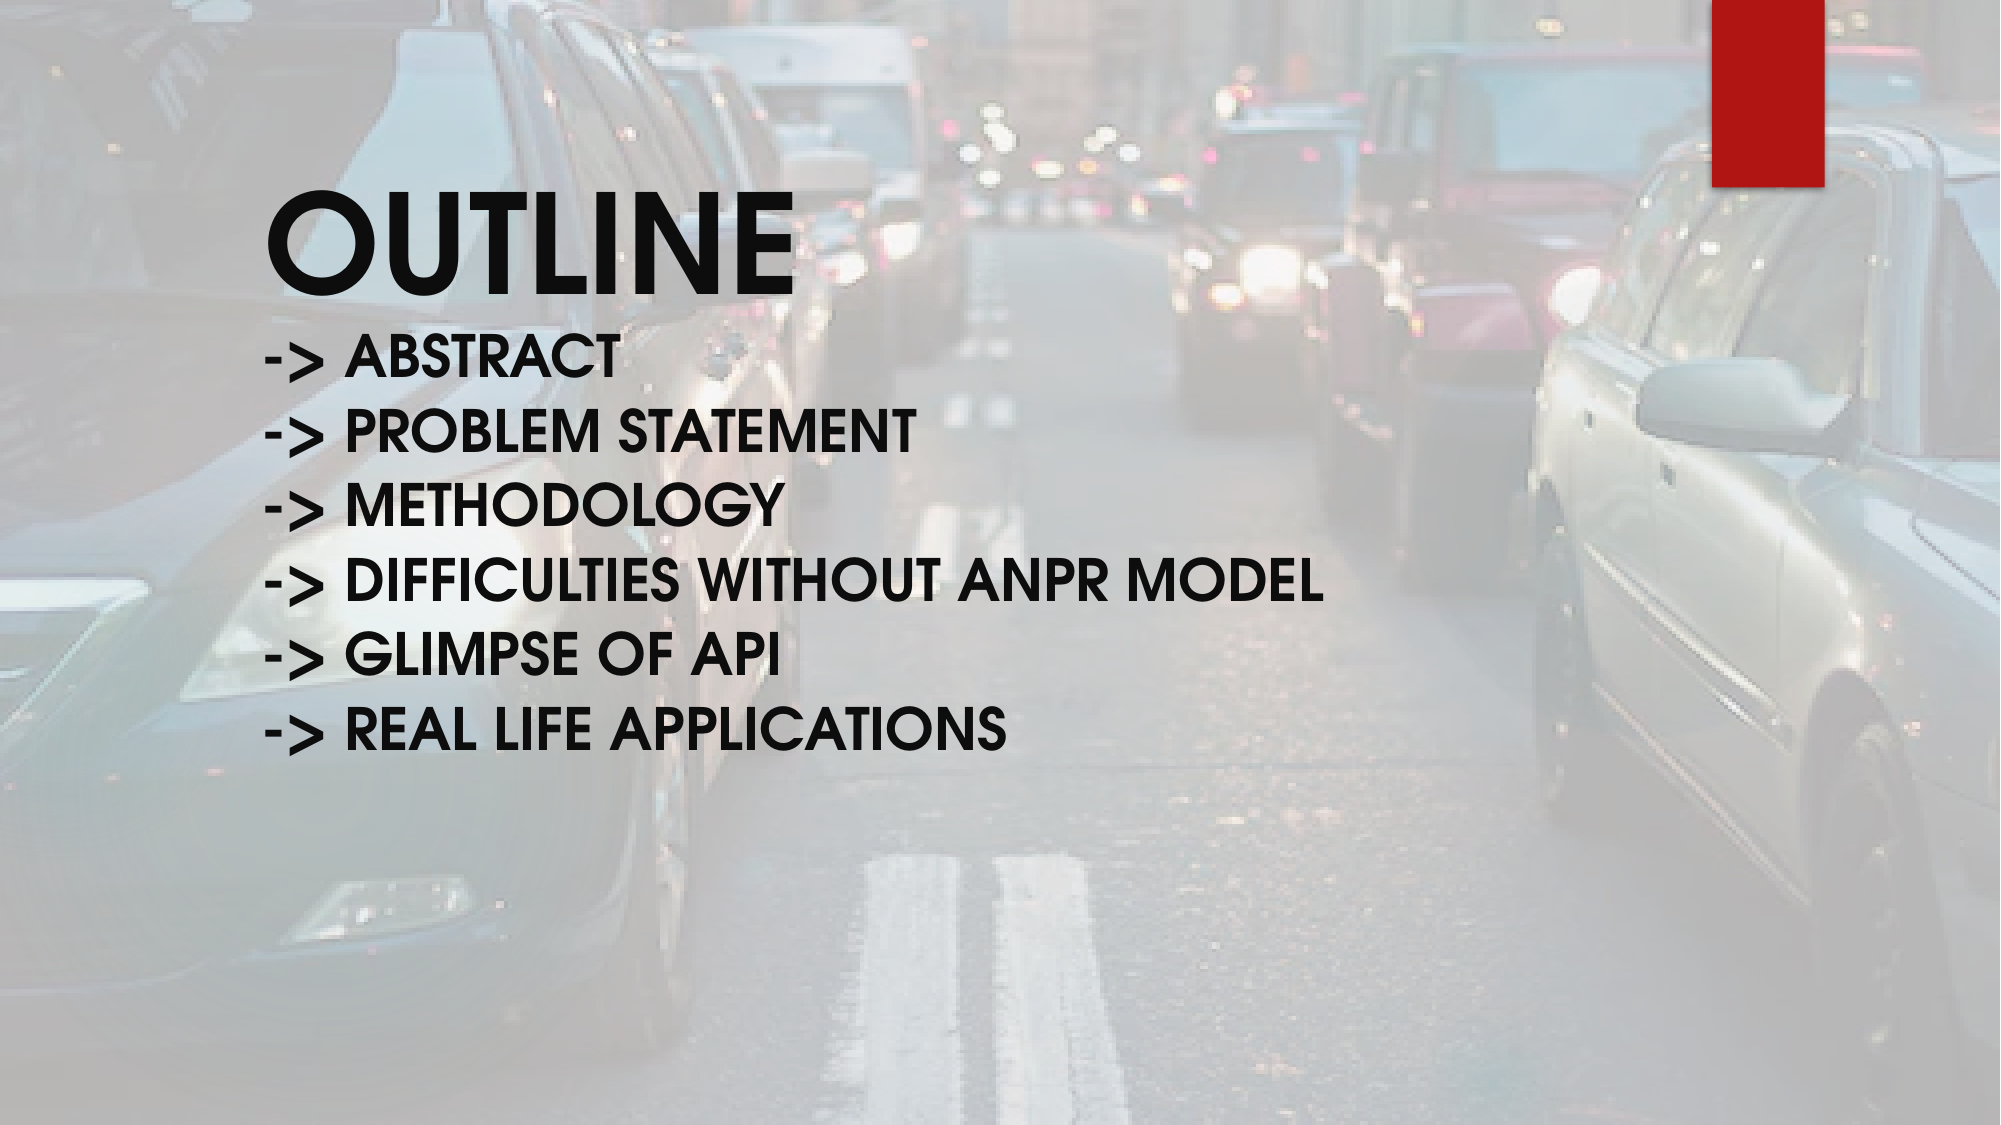

# OUTLINE
-> ABSTRACt
-> PROBLEM STATEMENT
-> METHODOLOGY
-> Difficulties Without ANPR Model
-> Glimpse of api
-> REAL LIFE APPLICATIONS